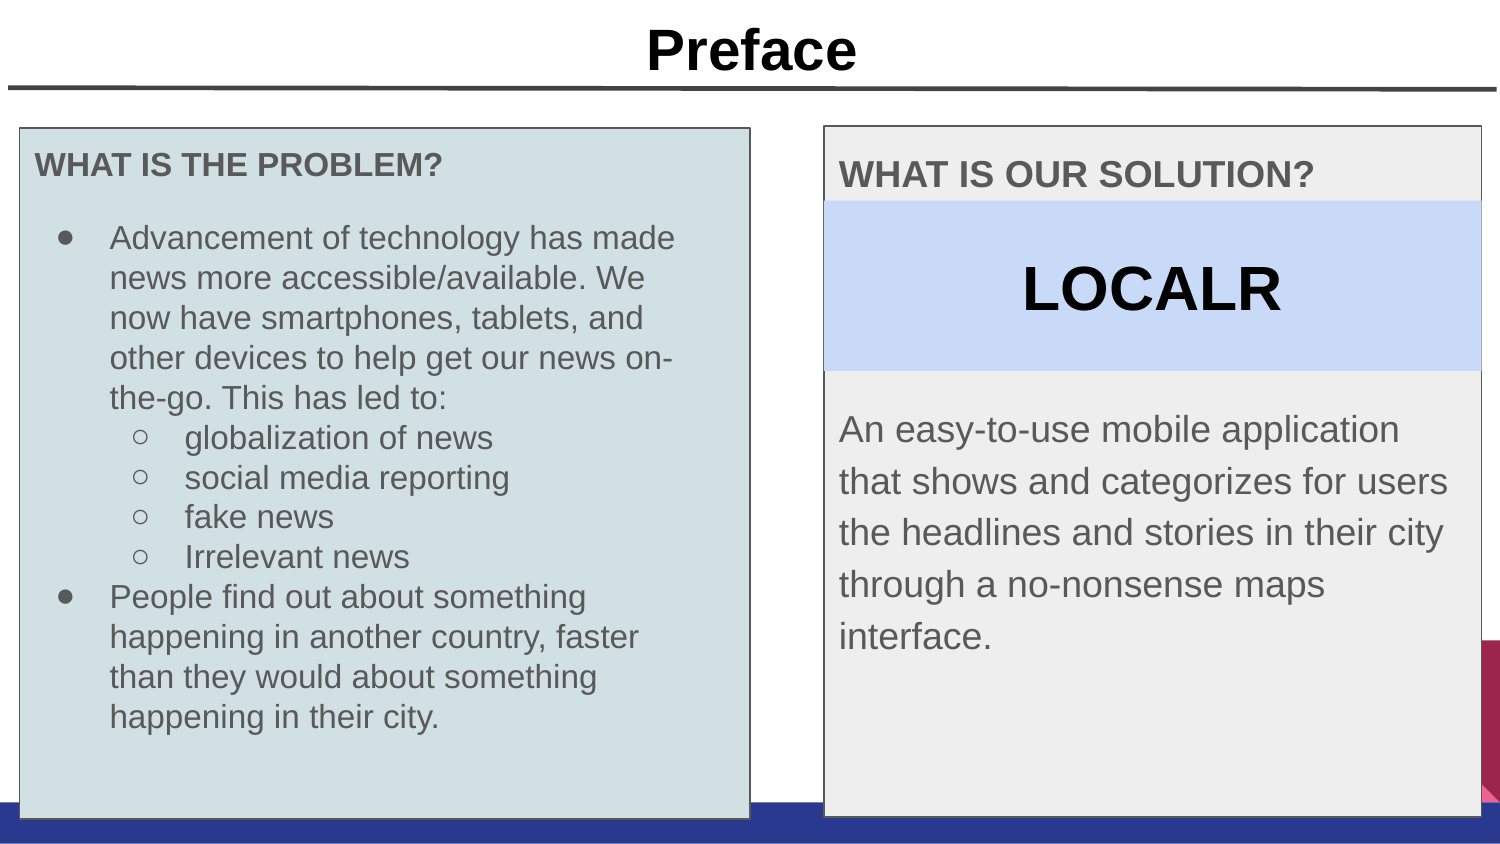

Preface

WHAT IS THE PROBLEM?
Advancement of technology has made news more accessible/available. We now have smartphones, tablets, and other devices to help get our news on-the-go. This has led to:
globalization of news
social media reporting
fake news
Irrelevant news
People find out about something happening in another country, faster than they would about something happening in their city.
WHAT IS OUR SOLUTION?

An easy-to-use mobile application that shows and categorizes for users the headlines and stories in their city through a no-nonsense maps interface.
LOCALR